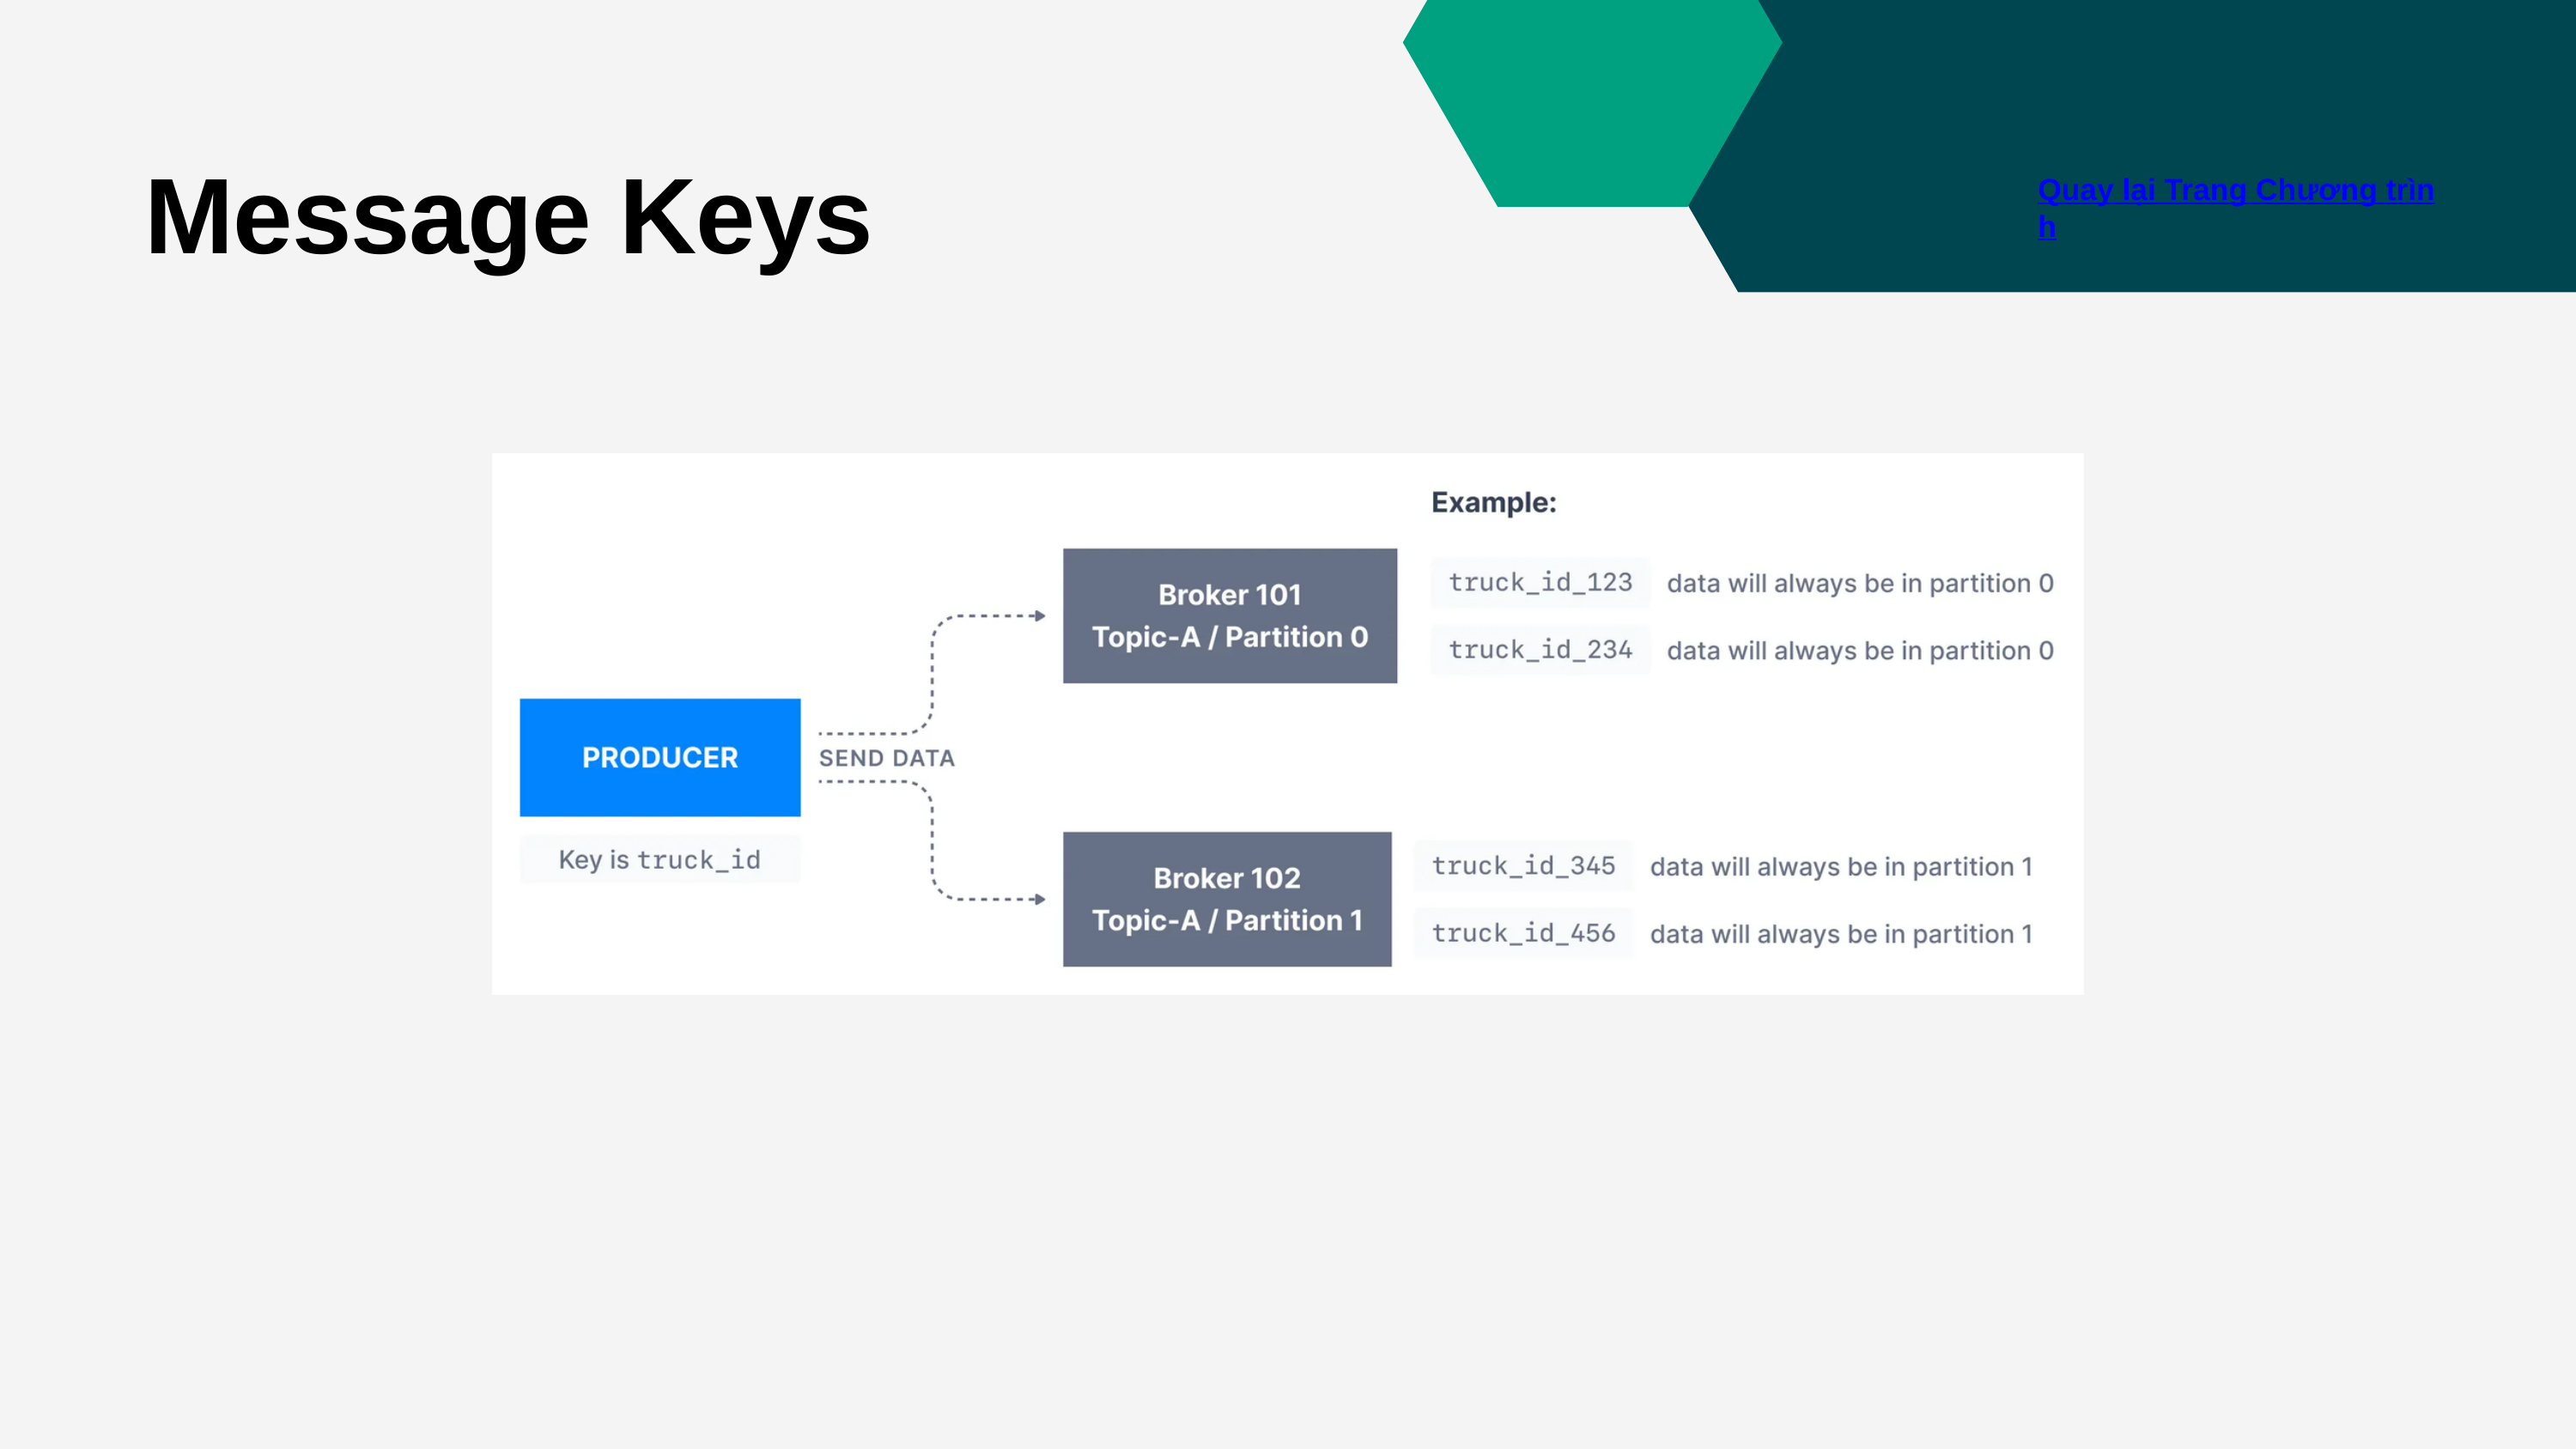

Message Keys
Quay lại Trang Chương trình